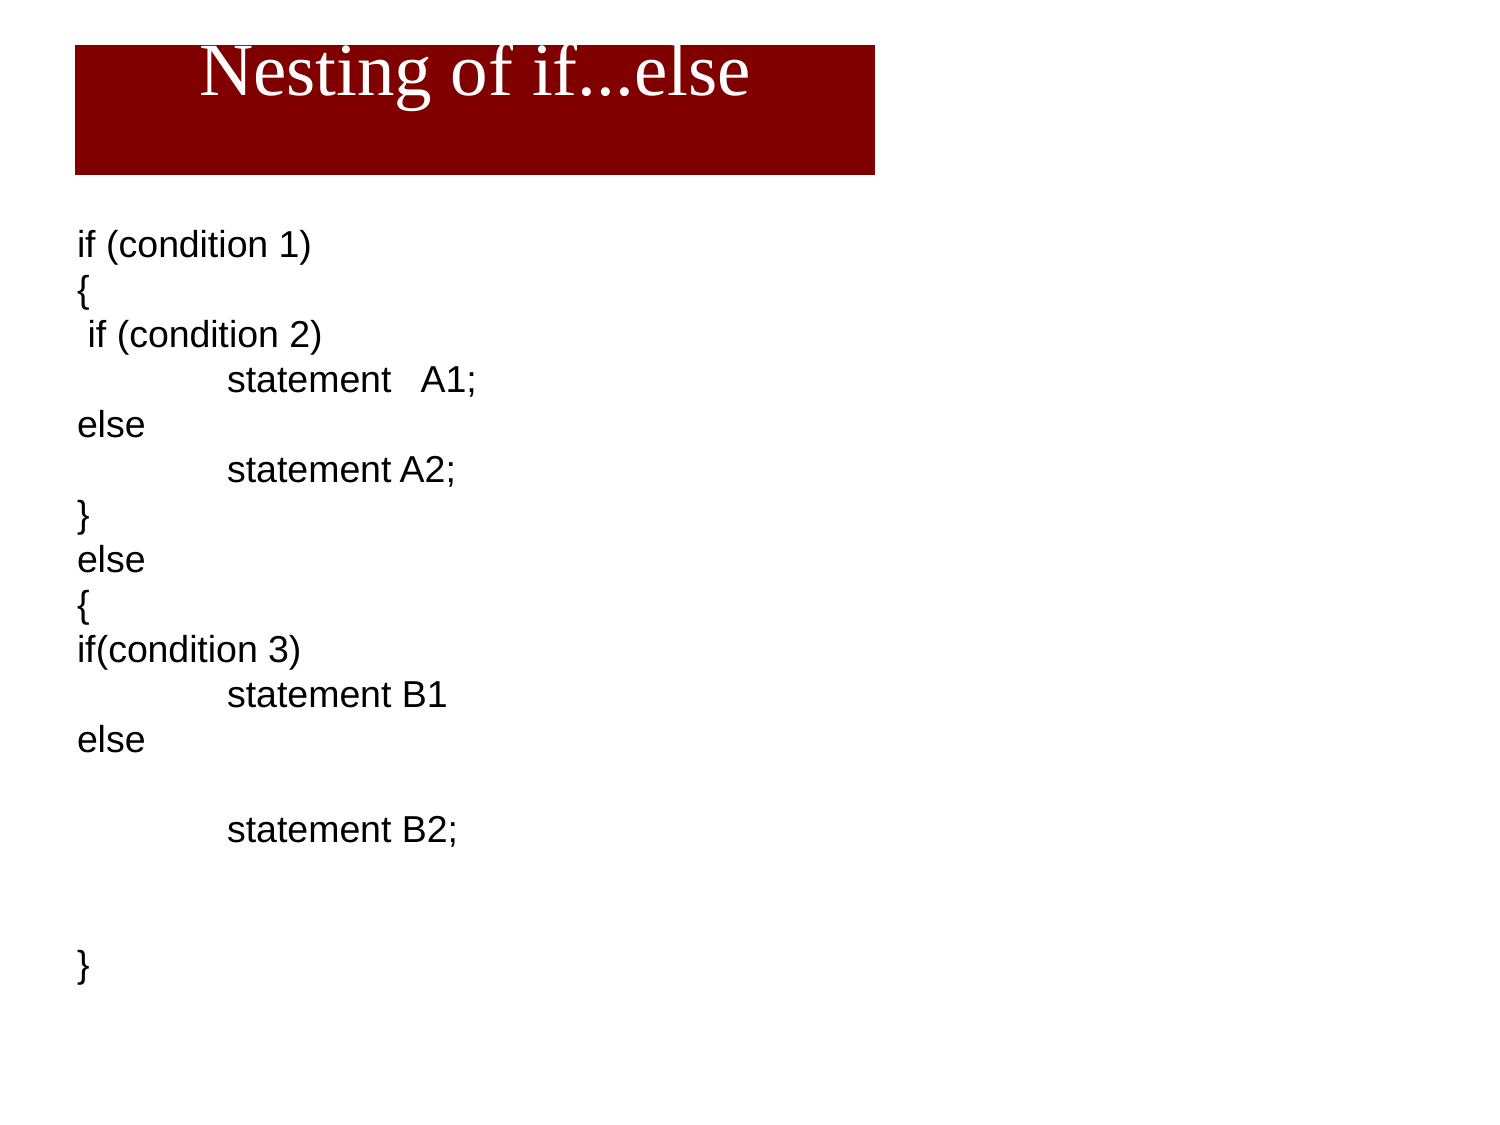

# Nesting of if...else
if (condition 1)
{
 if (condition 2)
	statement   A1;
else
	statement A2;
}
else
{
if(condition 3)
	statement B1
else

	statement B2;

}